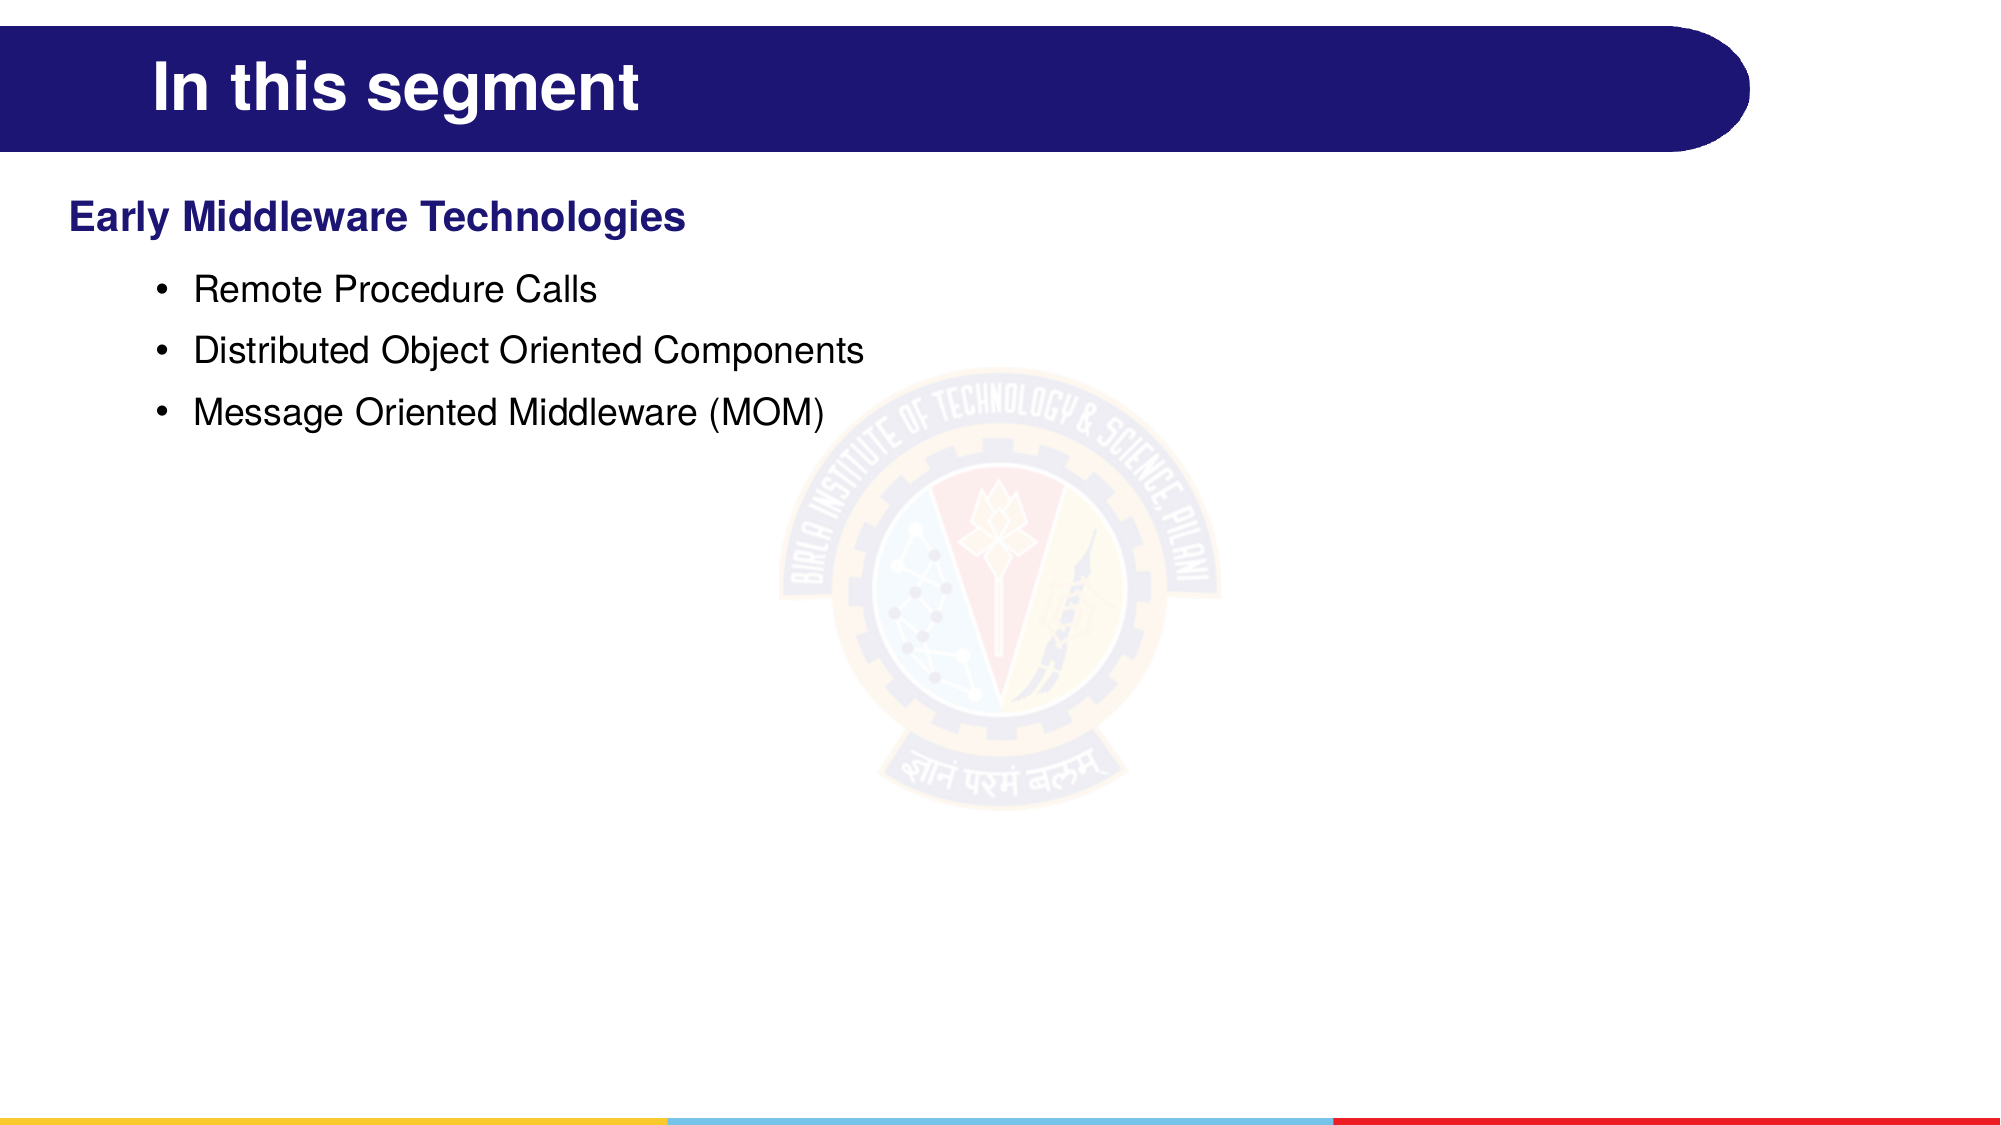

# In this segment
Early Middleware Technologies
Remote Procedure Calls
Distributed Object Oriented Components
Message Oriented Middleware (MOM)